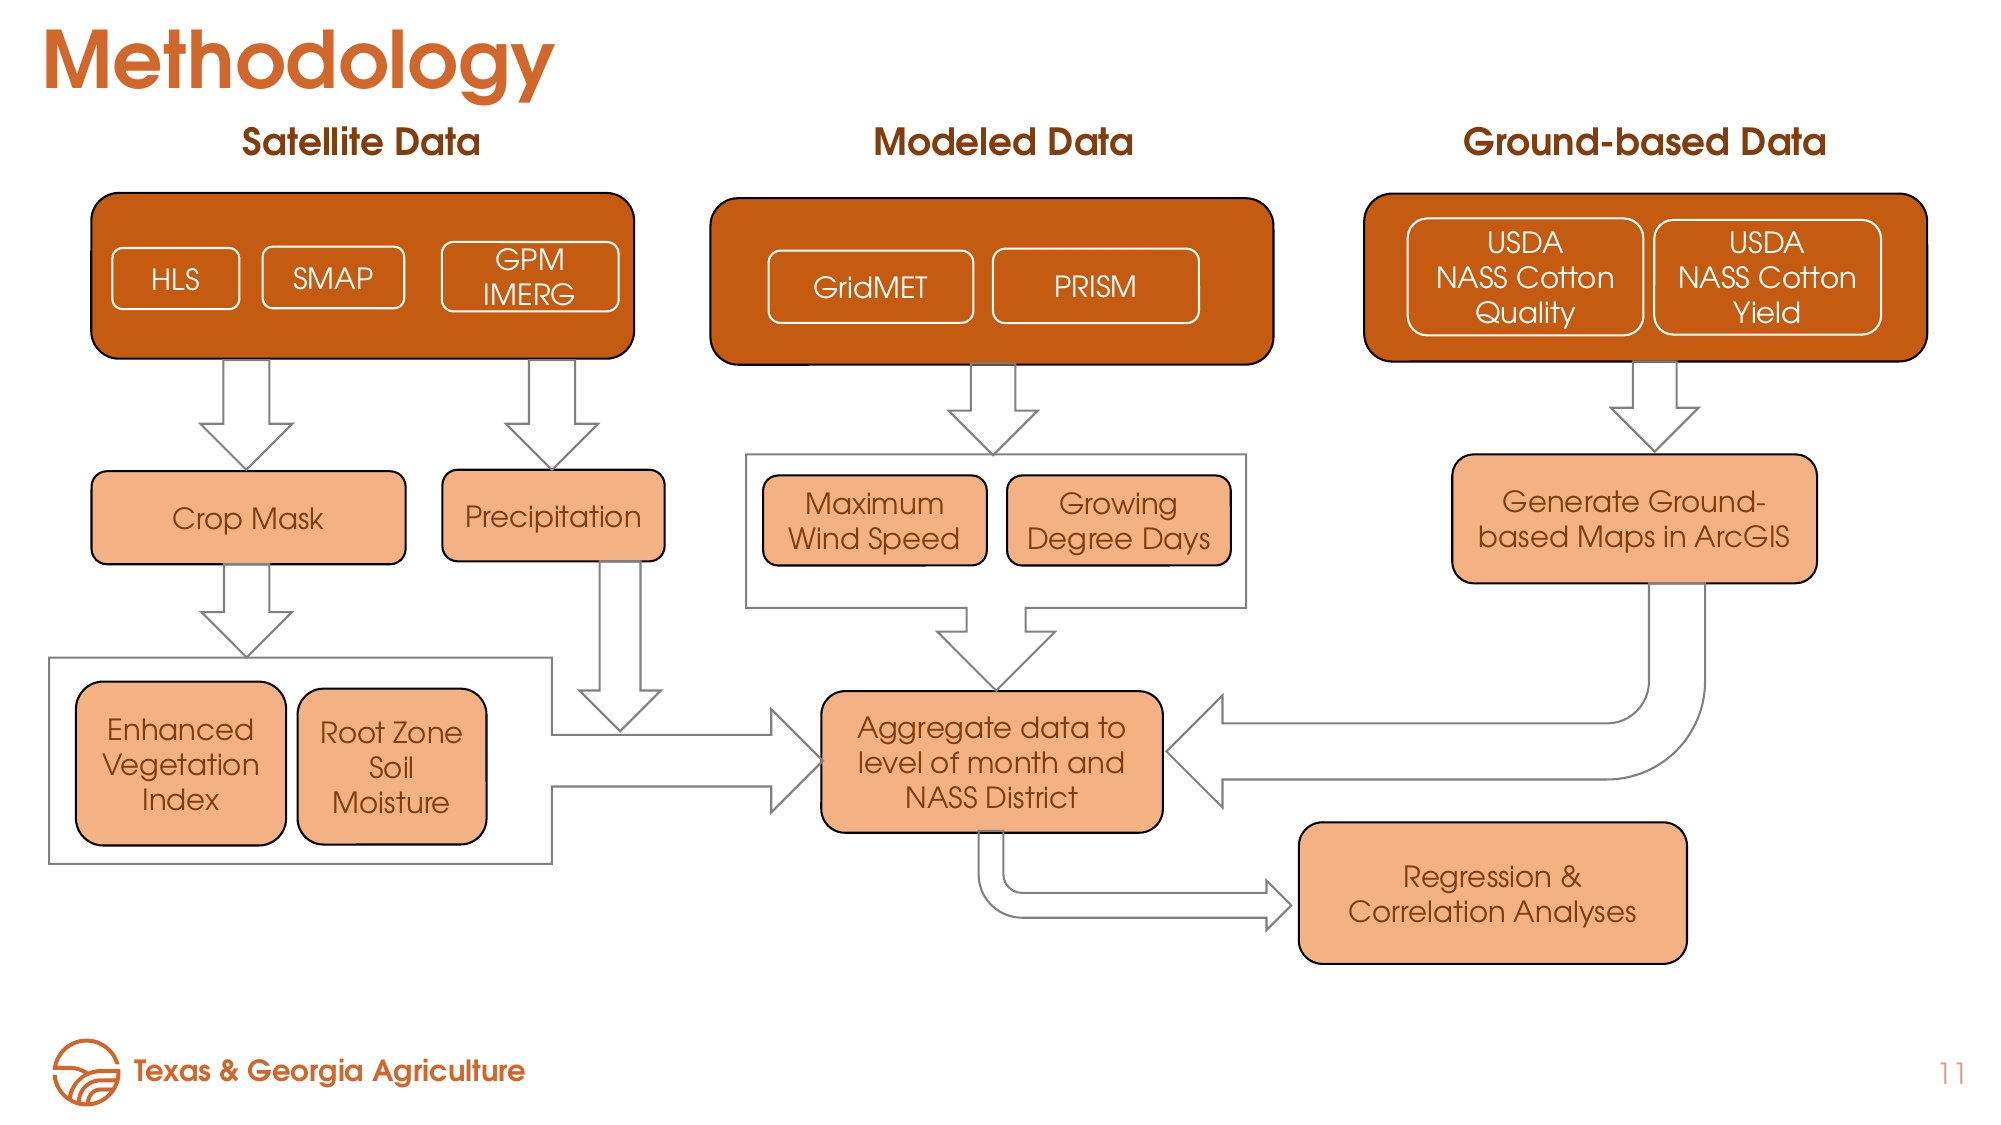

Methodology
Modeled Data
Ground-based Data
Satellite Data

USDA NASS Cotton Quality
USDA NASS Cotton Yield
GPM IMERG
SMAP
HLS
PRISM
GridMET

Generate Ground-based Maps in ArcGIS

Precipitation
Crop Mask
Growing Degree Days
Maximum Wind Speed

Enhanced Vegetation Index
Root Zone Soil Moisture
Aggregate data to level of month and NASS District
Regression & Correlation Analyses

Texas & Georgia Agriculture
11